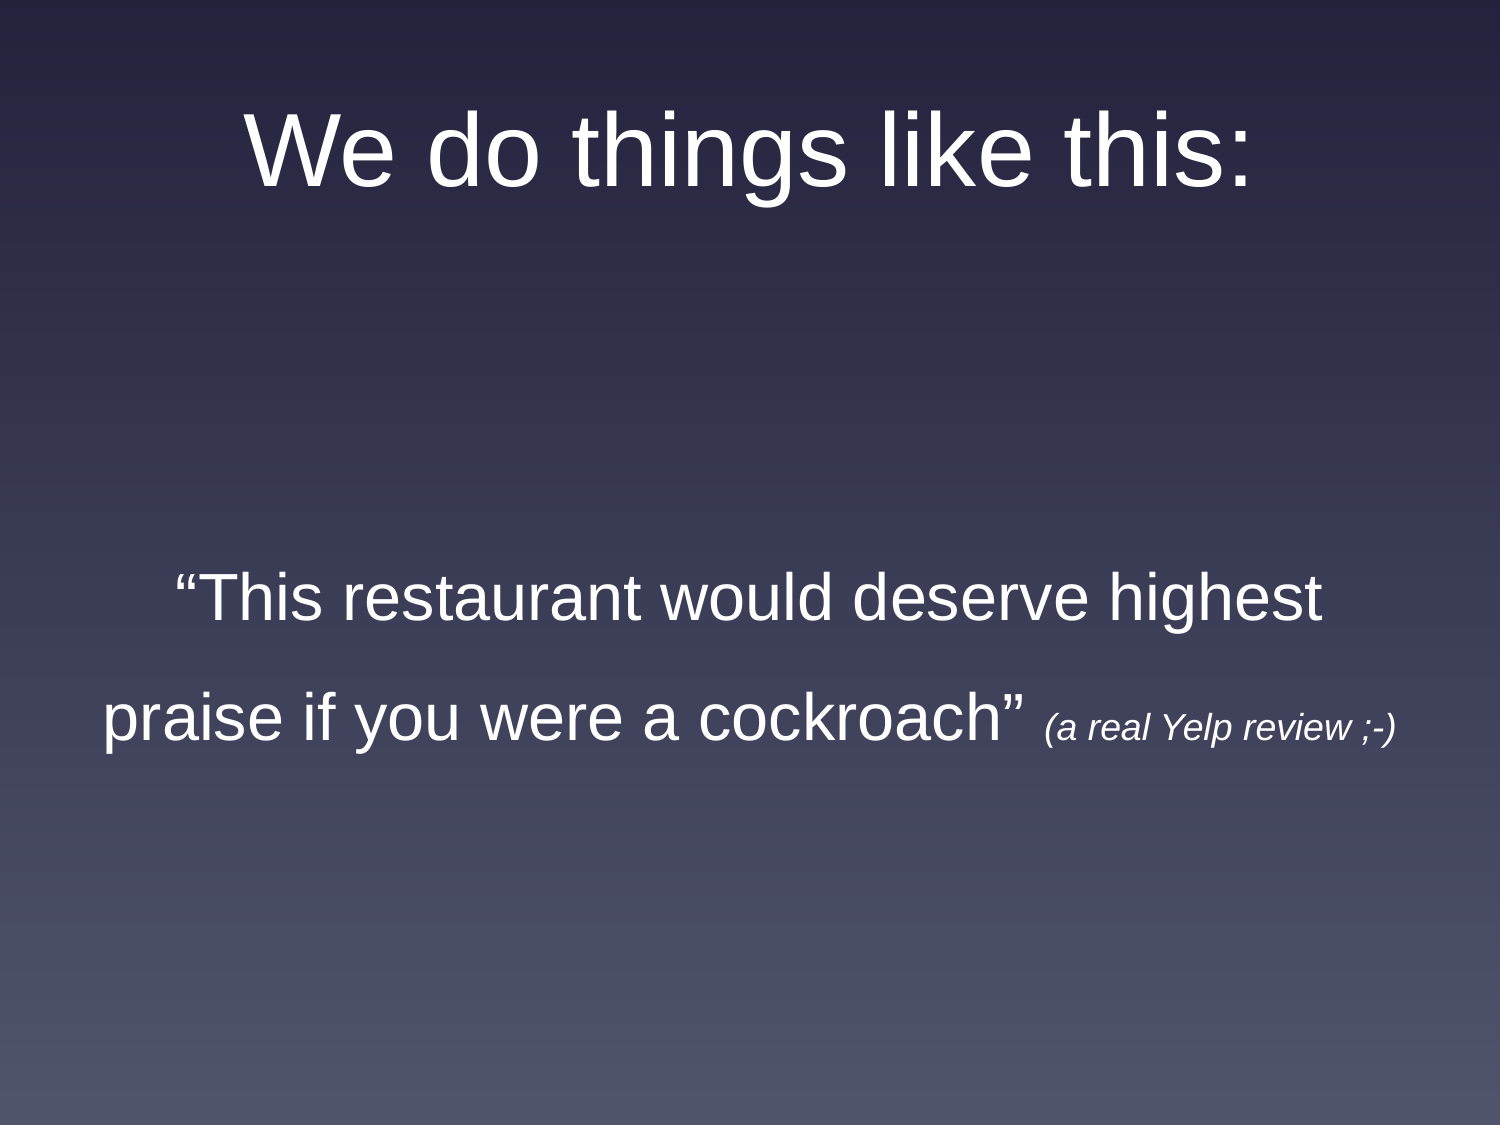

# We do things like this:
“This restaurant would deserve highest praise if you were a cockroach” (a real Yelp review ;-)